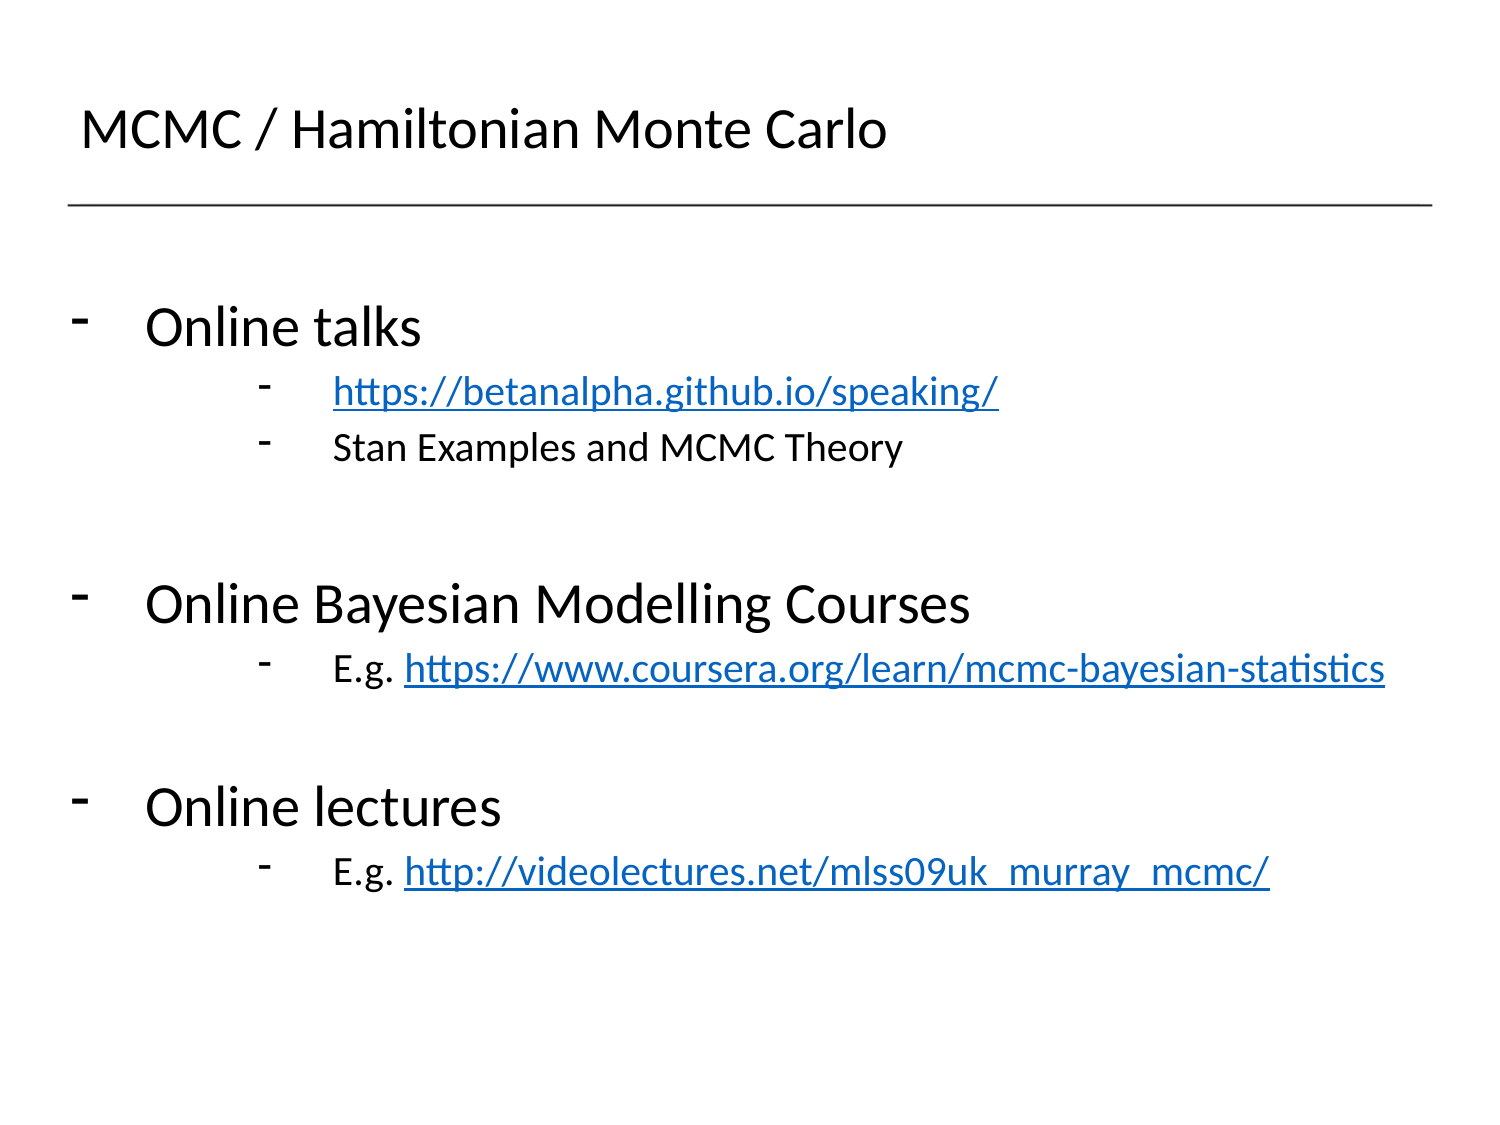

MCMC / Hamiltonian Monte Carlo
Online talks
https://betanalpha.github.io/speaking/
Stan Examples and MCMC Theory

Online Bayesian Modelling Courses
E.g. https://www.coursera.org/learn/mcmc-bayesian-statistics

Online lectures
E.g. http://videolectures.net/mlss09uk_murray_mcmc/